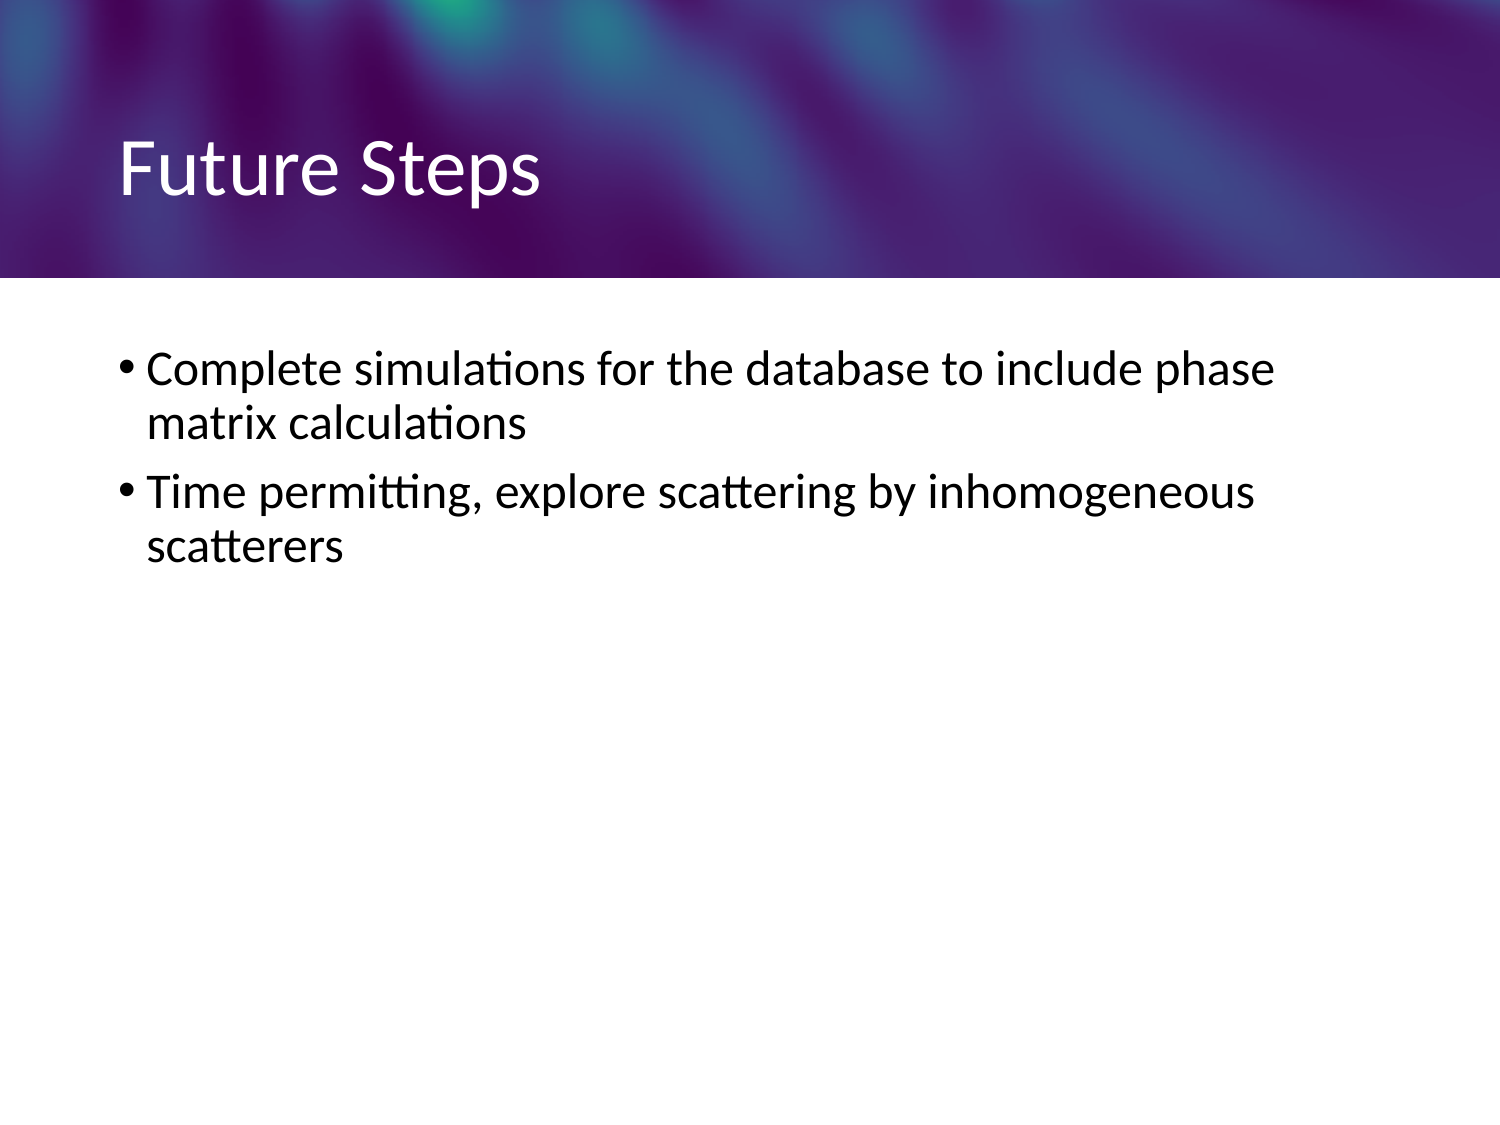

# Future Steps
Complete simulations for the database to include phase matrix calculations
Time permitting, explore scattering by inhomogeneous scatterers